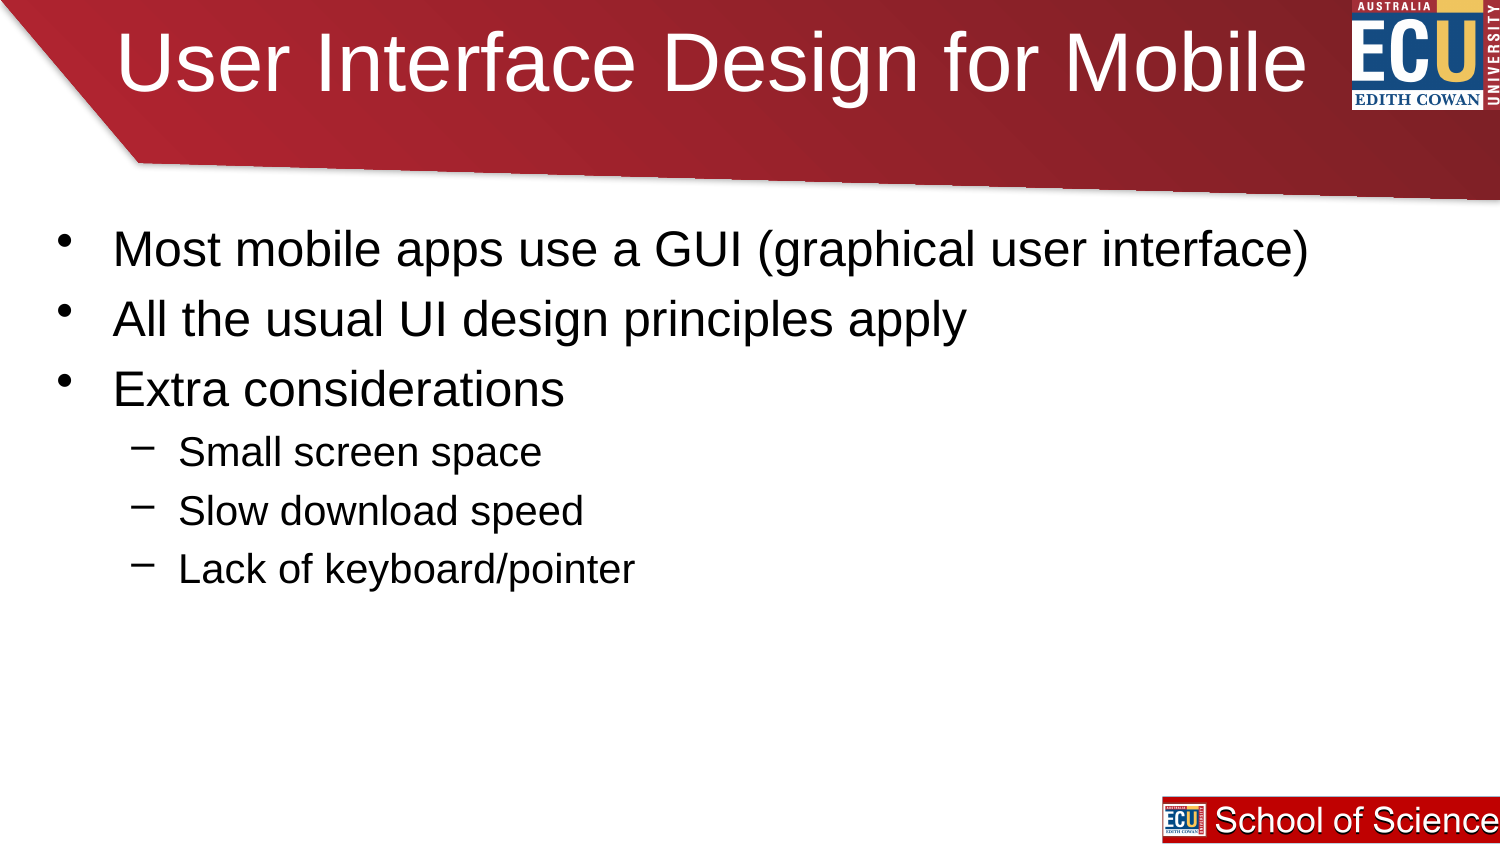

# User Interface Design for Mobile
Most mobile apps use a GUI (graphical user interface)
All the usual UI design principles apply
Extra considerations
Small screen space
Slow download speed
Lack of keyboard/pointer